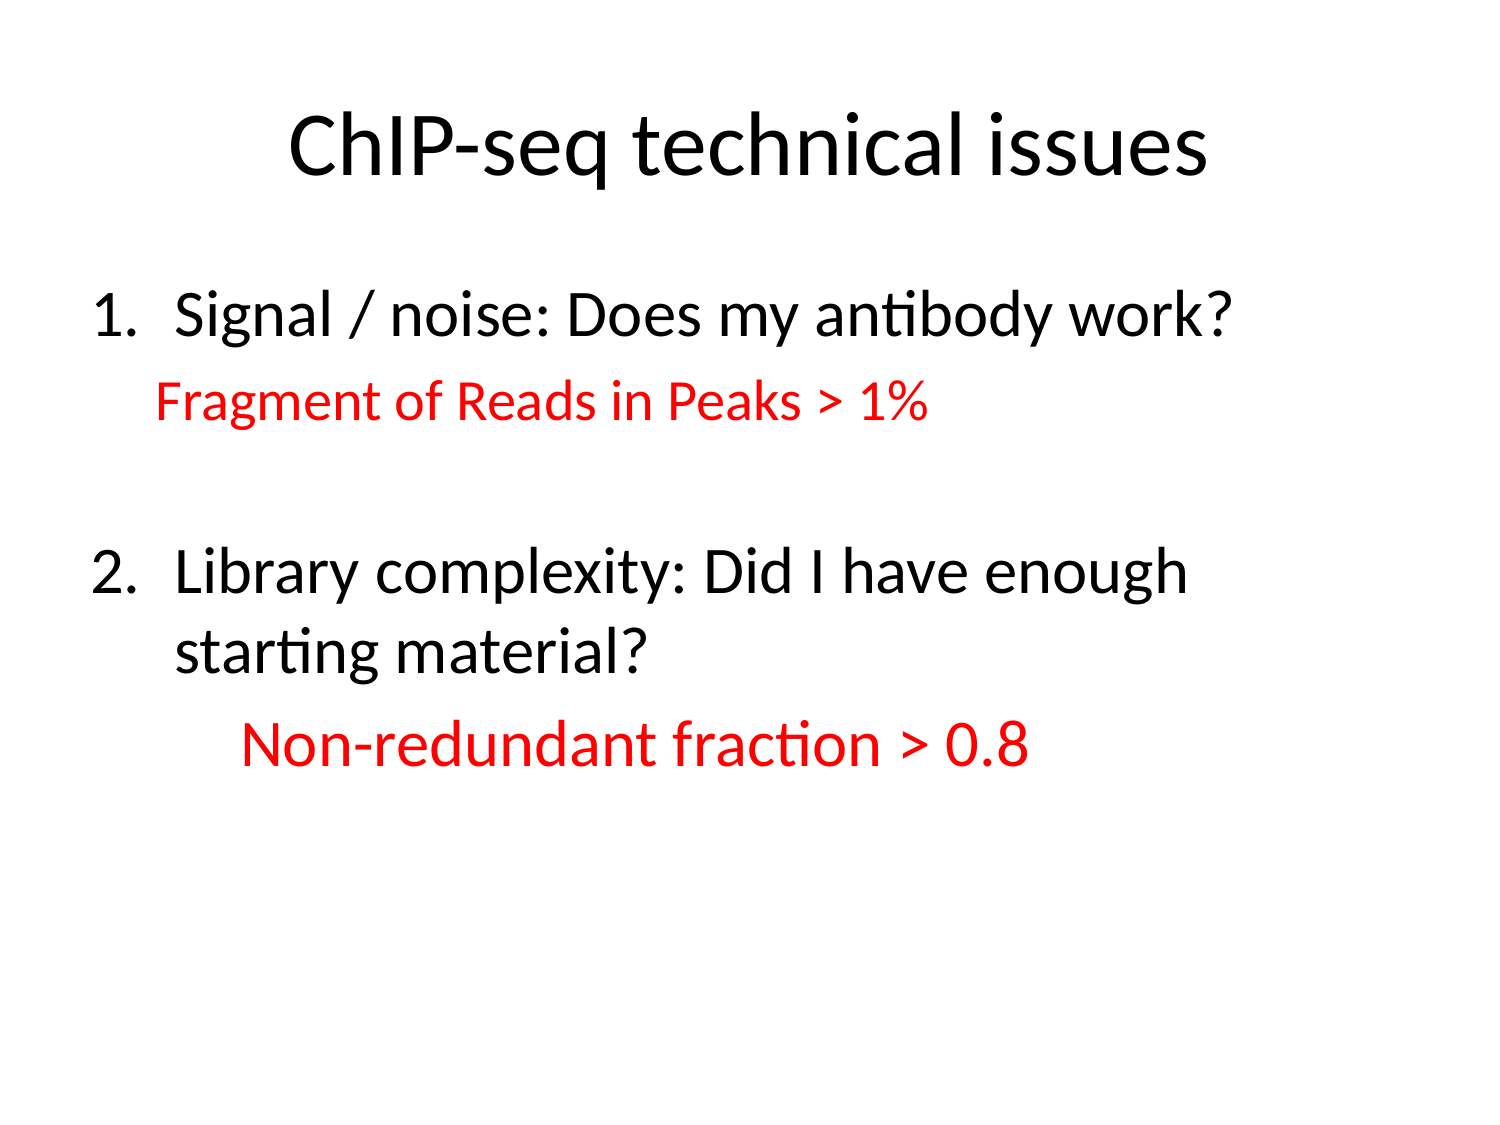

# ChIP-seq technical issues
Signal / noise: Does my antibody work?
Fragment of Reads in Peaks > 1%

Library complexity: Did I have enough starting material?
	Non-redundant fraction > 0.8